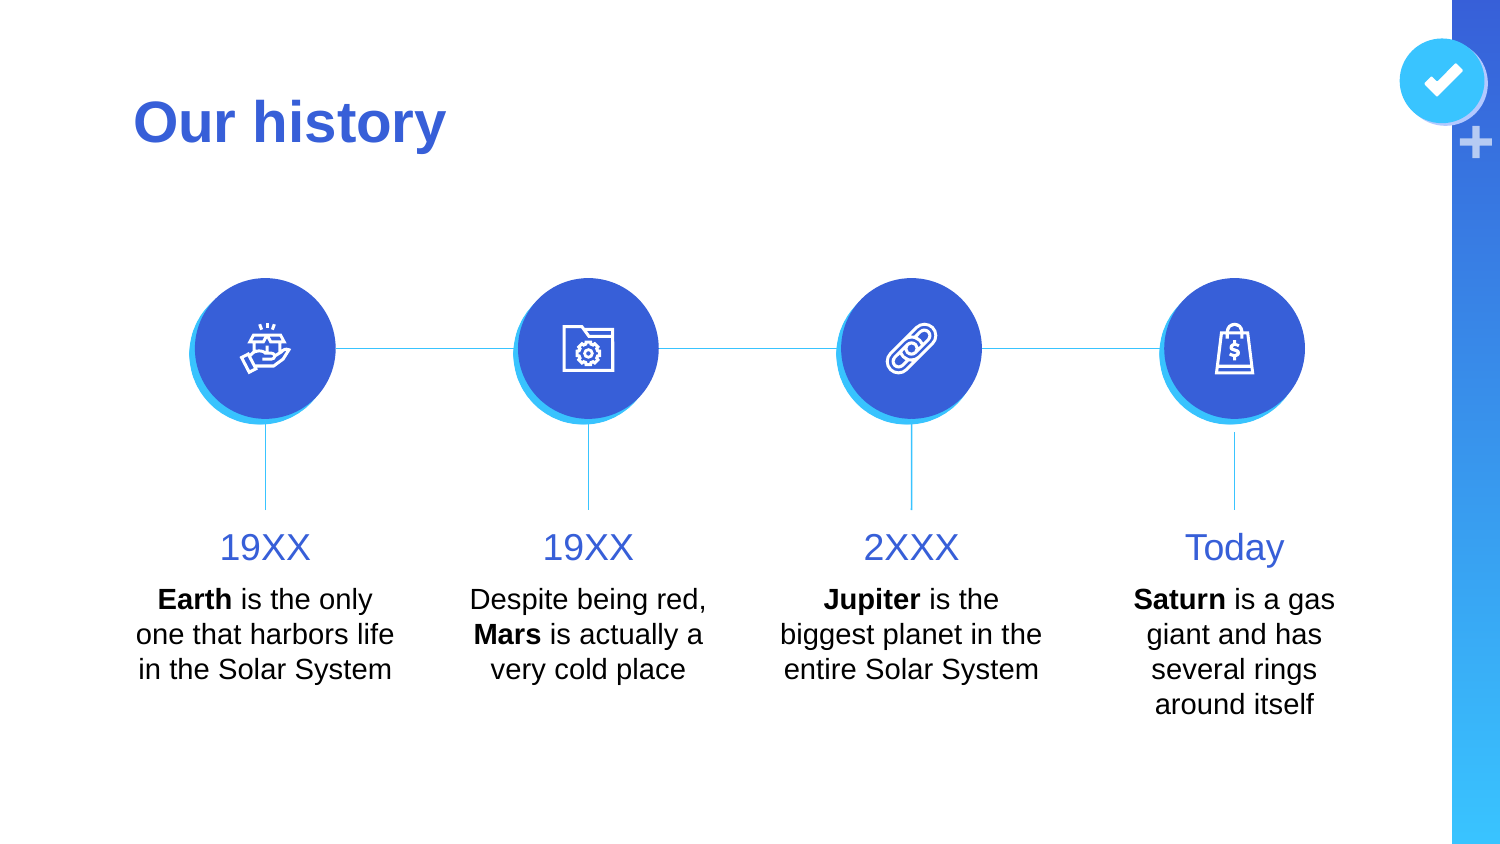

# Our history

19XX
19XX
2XXX
Today
Earth is the only one that harbors life in the Solar System
Despite being red, Mars is actually a very cold place
Jupiter is the biggest planet in the entire Solar System
Saturn is a gas giant and has several rings around itself